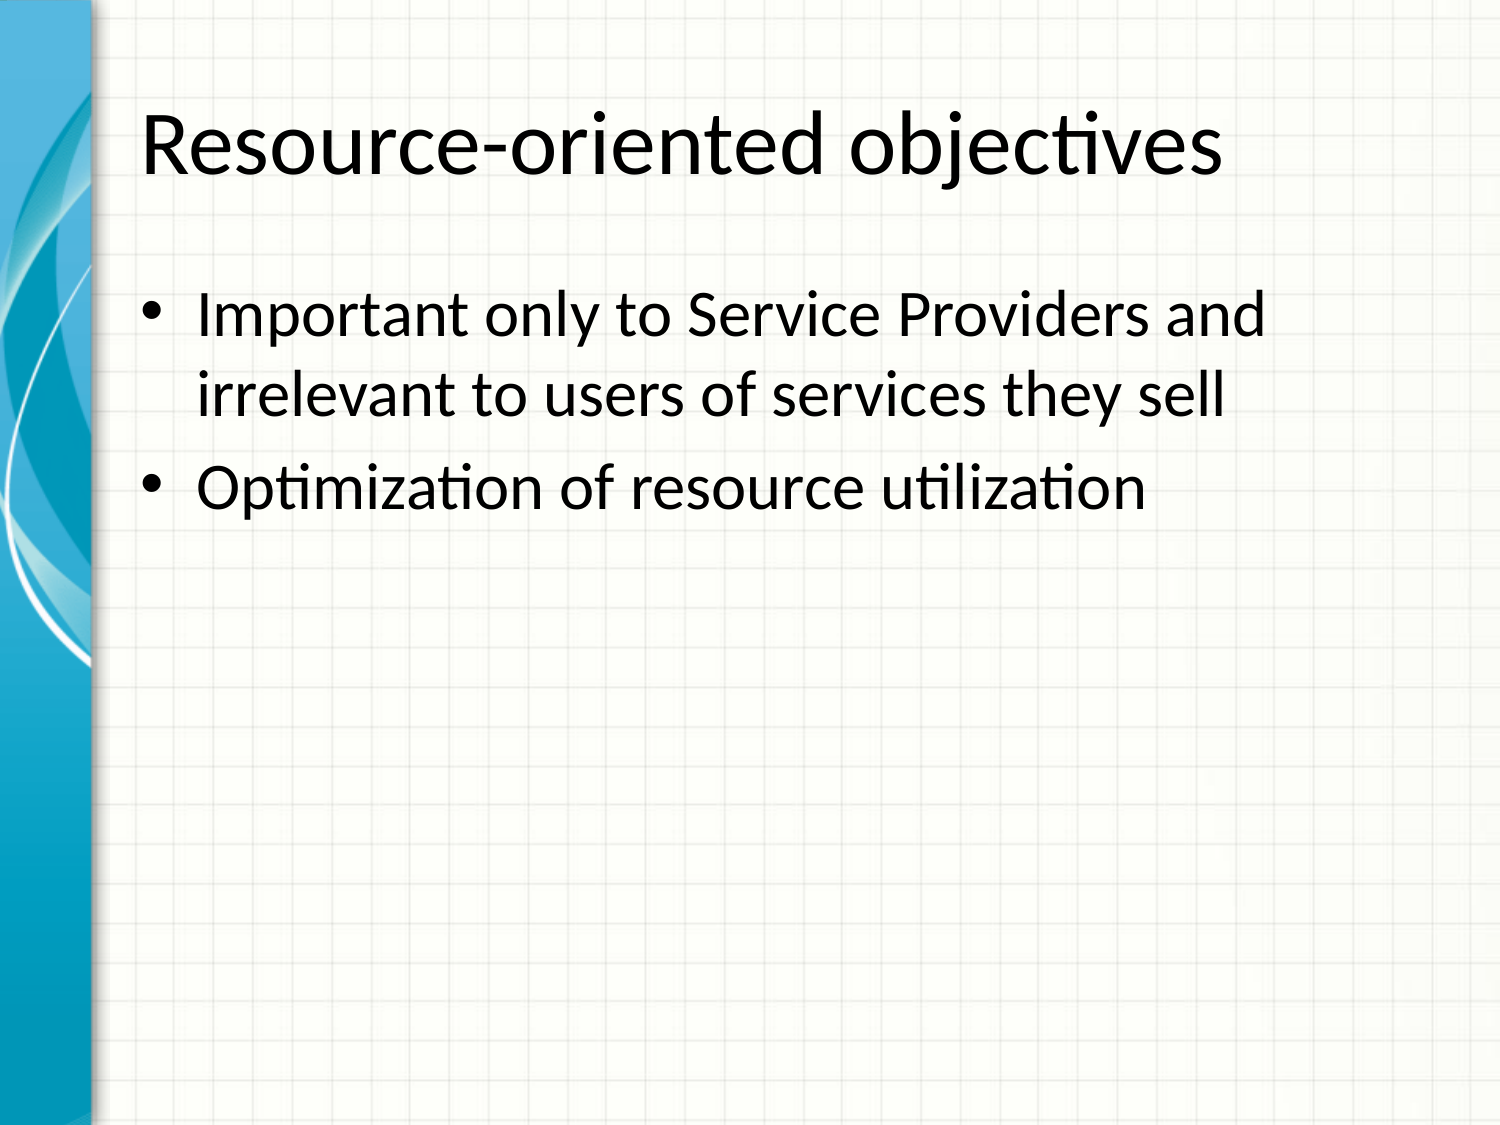

# Resource-oriented objectives
Important only to Service Providers and irrelevant to users of services they sell
Optimization of resource utilization